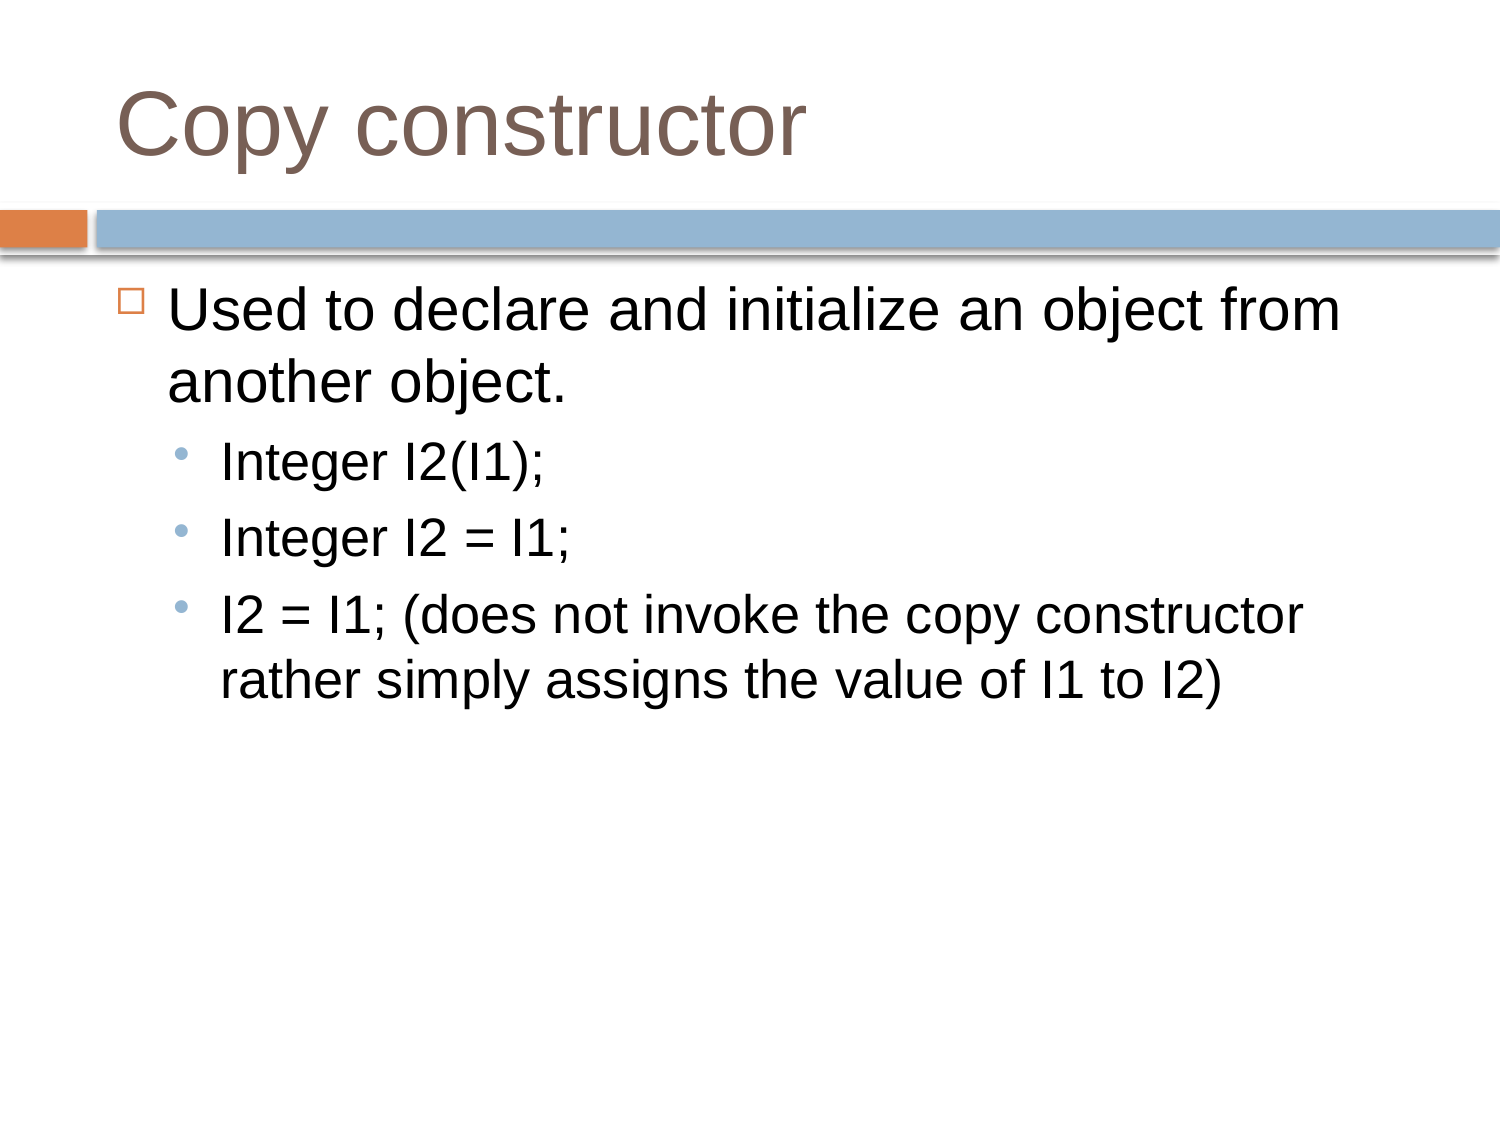

# Copy constructor
Used to declare and initialize an object from another object.
Integer I2(I1);
Integer I2 = I1;
I2 = I1; (does not invoke the copy constructor rather simply assigns the value of I1 to I2)